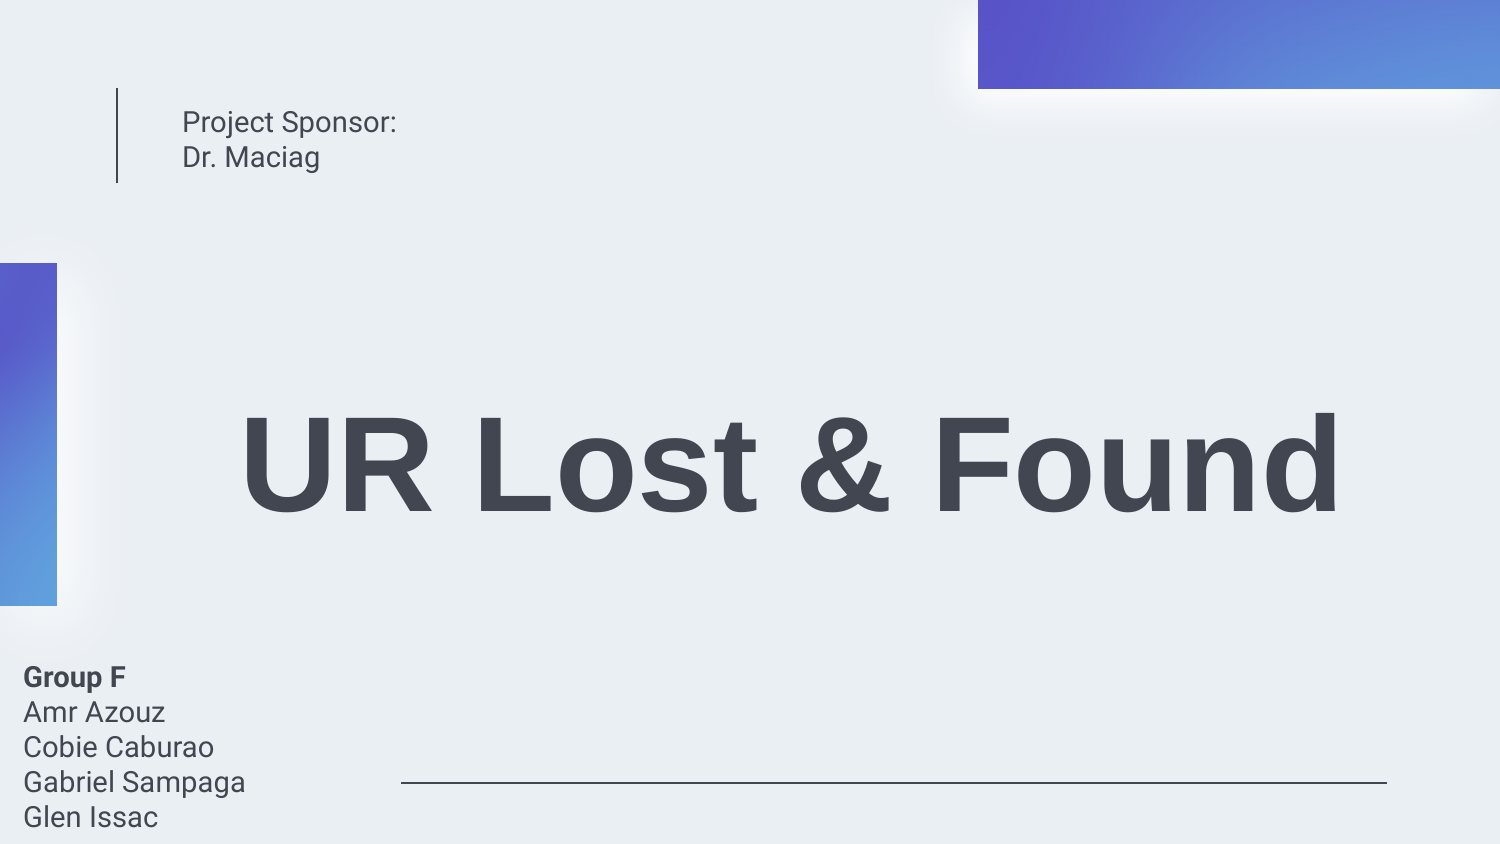

Project Sponsor:
Dr. Maciag

# UR Lost & Found
Group F
Amr Azouz
Cobie Caburao
Gabriel Sampaga
Glen Issac